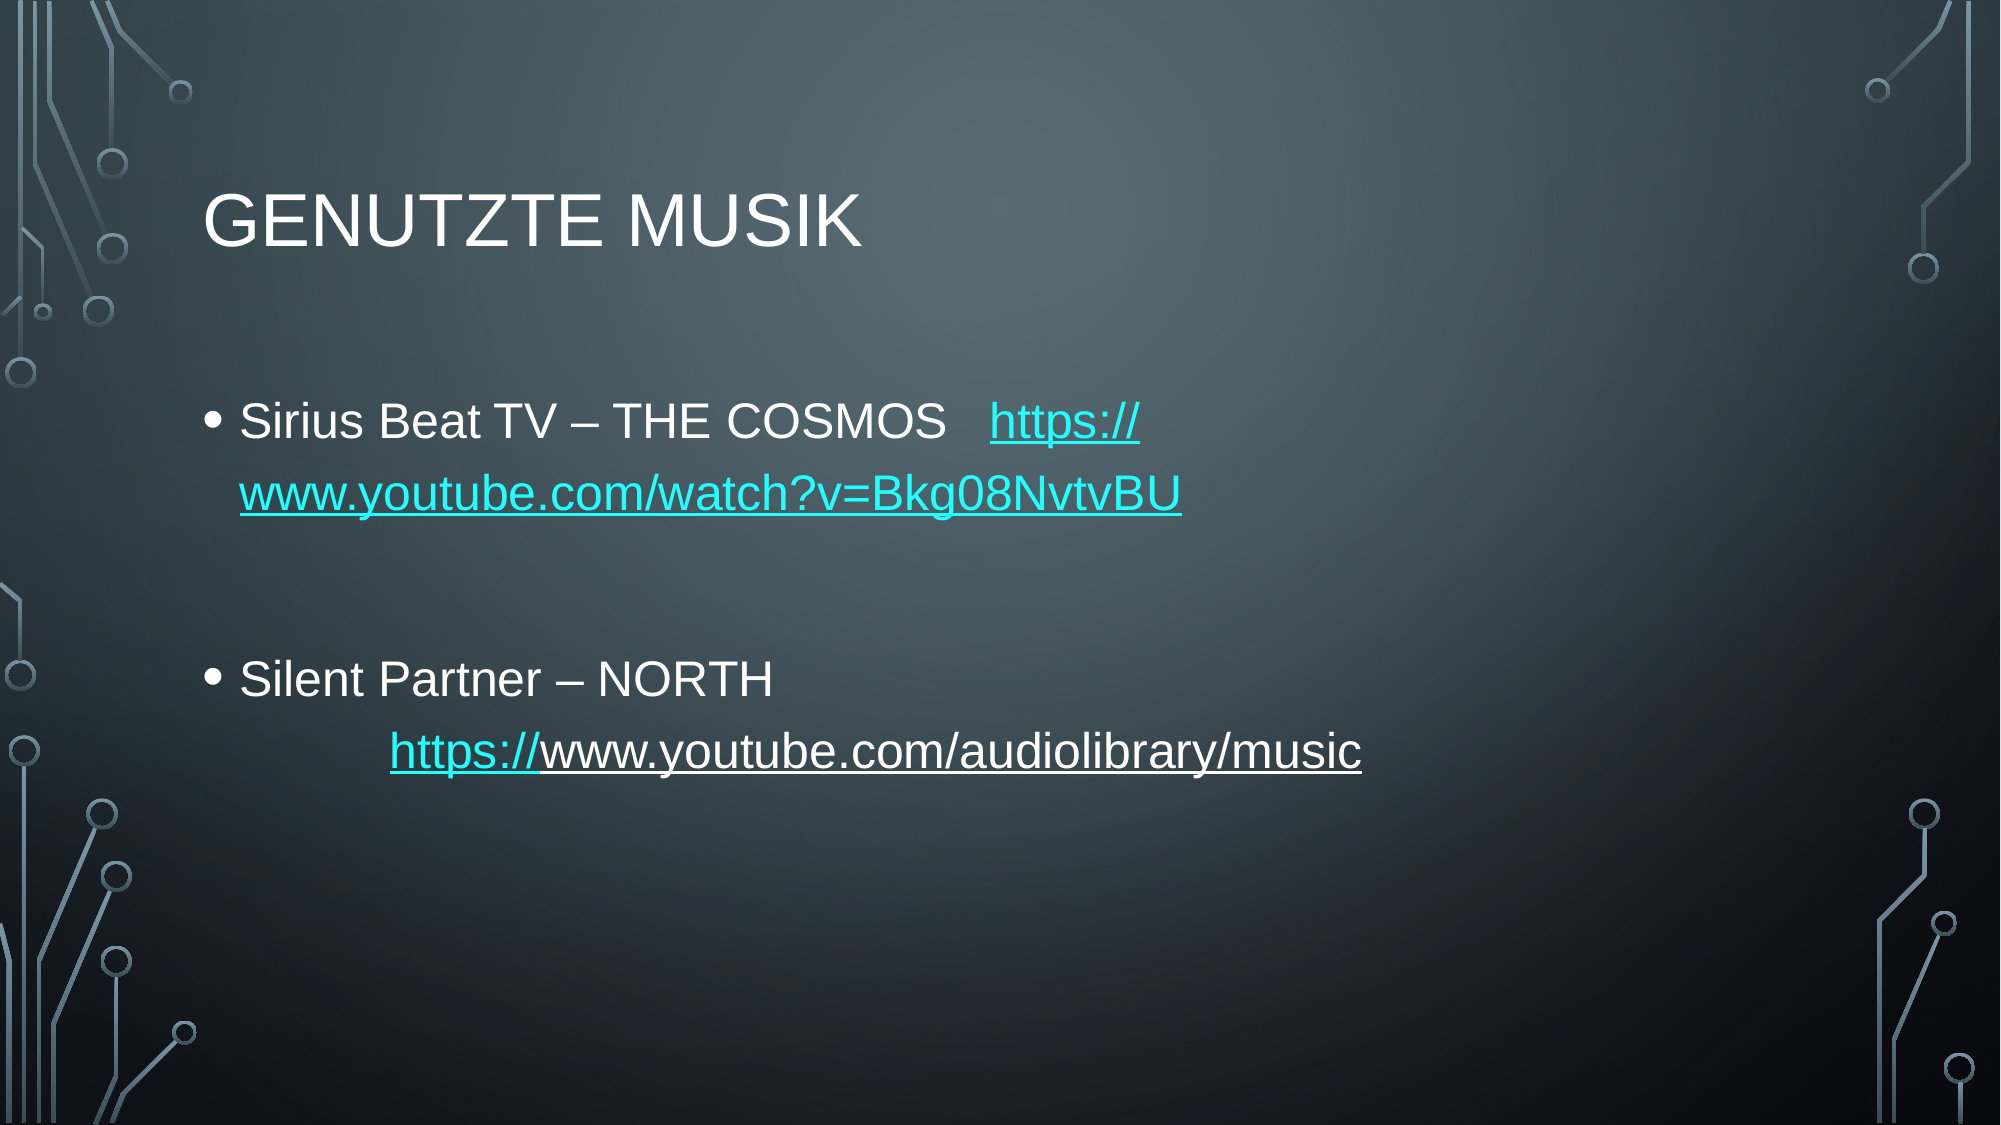

# Genutzte Musik
Sirius Beat TV – THE COSMOS 	https://www.youtube.com/watch?v=Bkg08NvtvBU

Silent Partner – NORTH
	https://www.youtube.com/audiolibrary/music